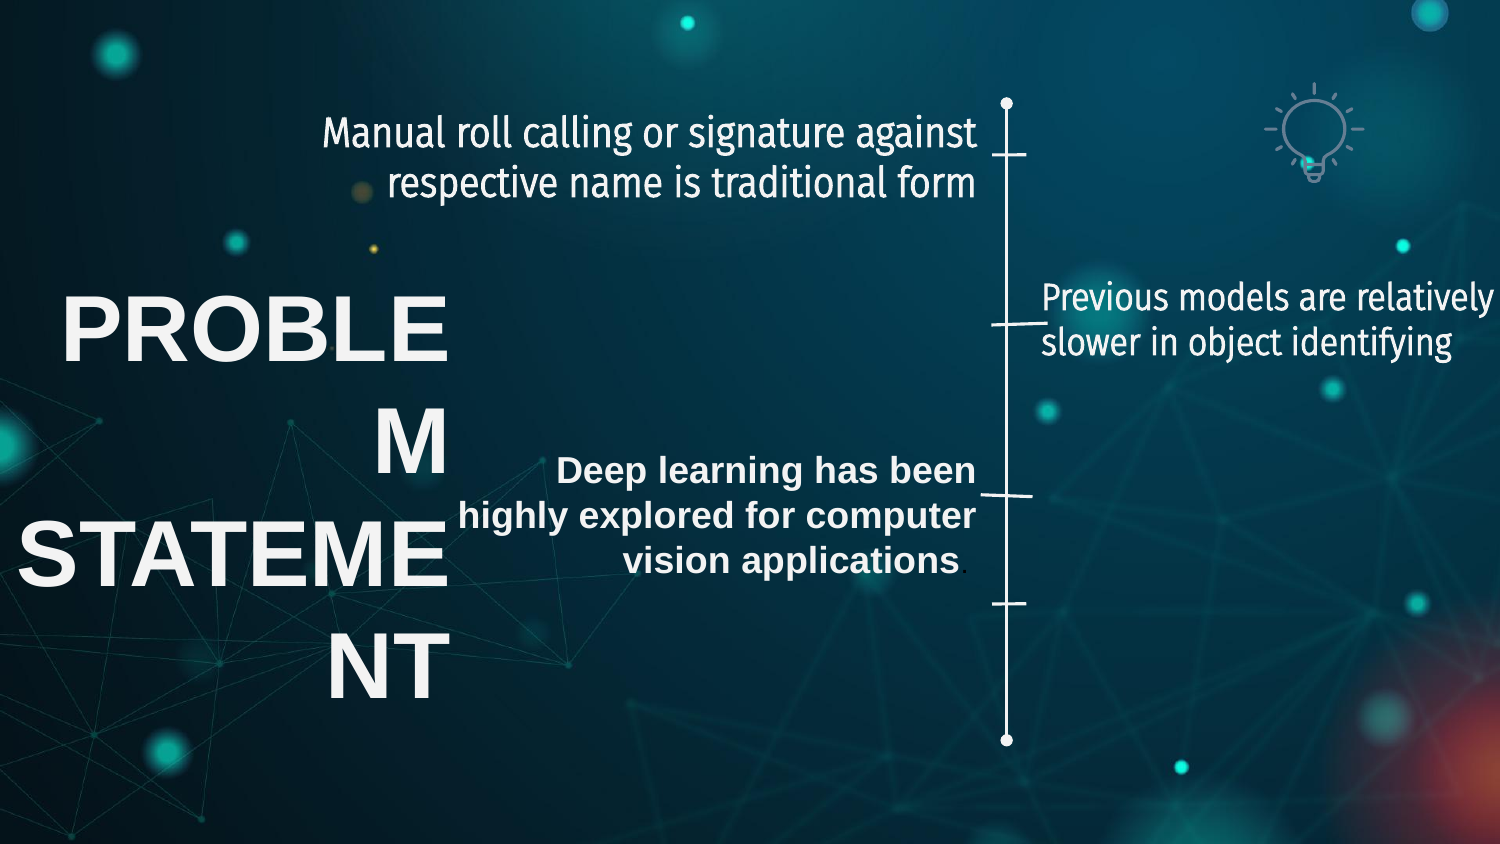

Manual roll calling or signature against respective name is traditional form

# PROBLEM STATEMENT
Previous models are relatively slower in object identifying

Deep learning has been highly explored for computer vision applications.